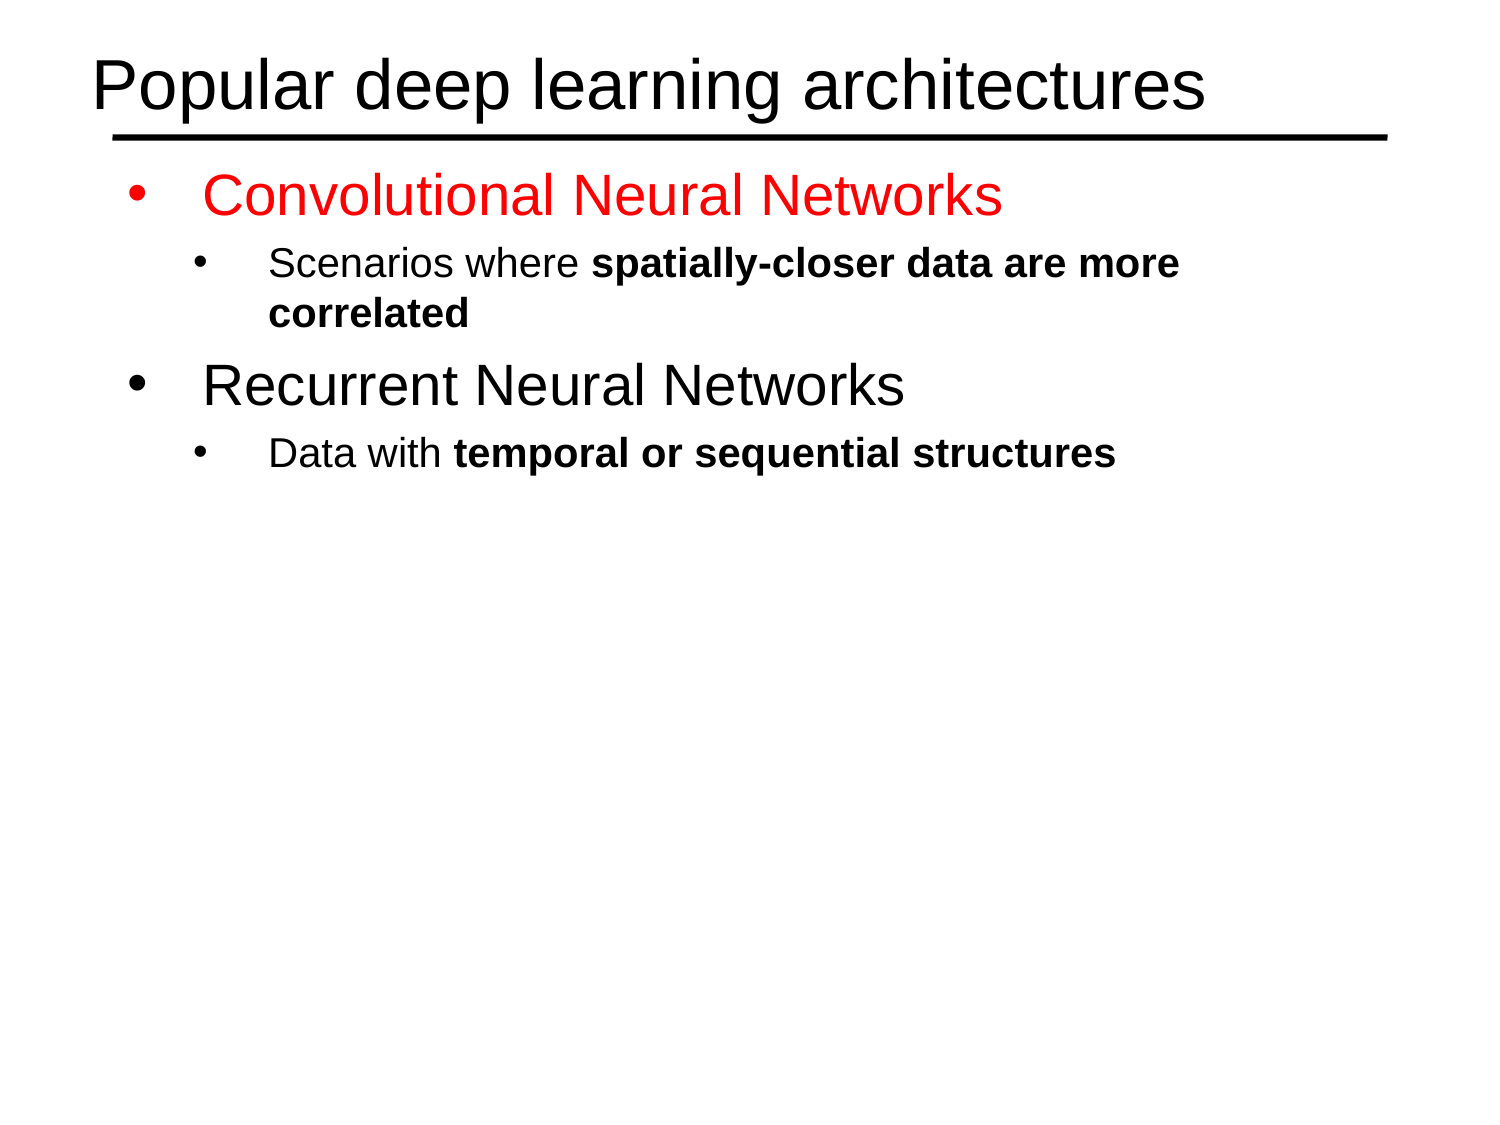

# Popular deep learning architectures
Convolutional Neural Networks
Scenarios where spatially-closer data are more correlated
Recurrent Neural Networks
Data with temporal or sequential structures